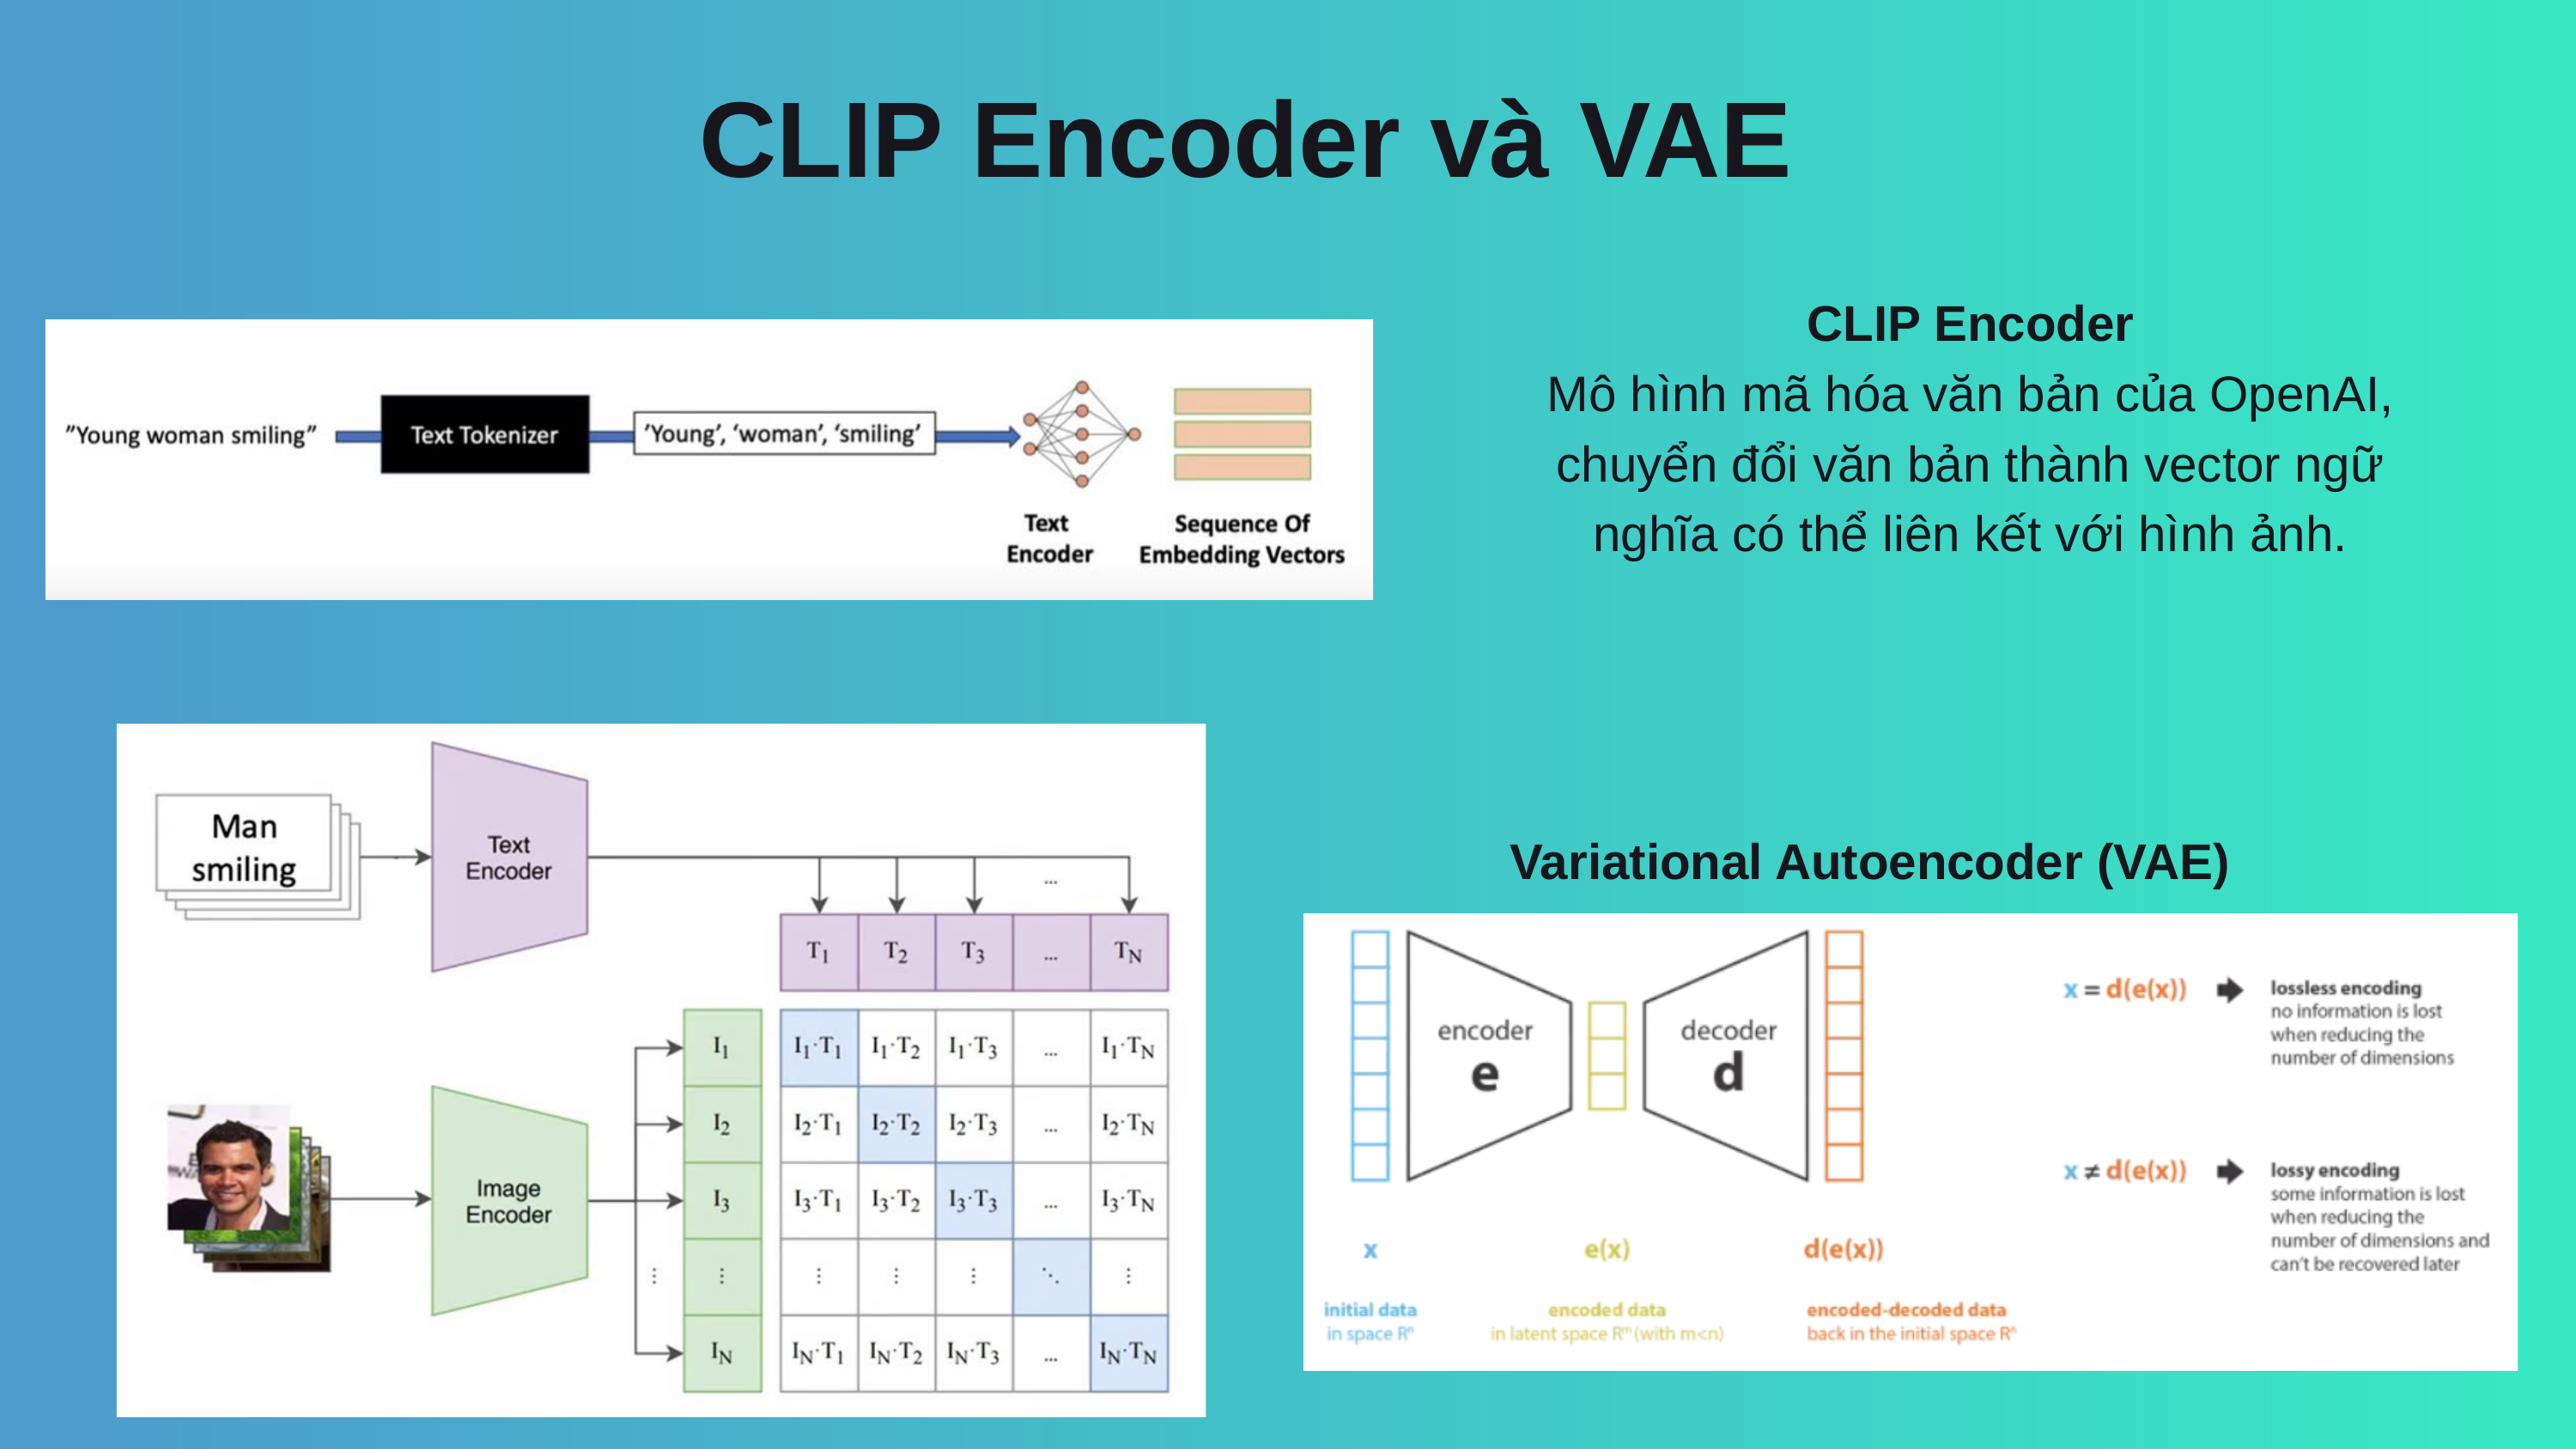

CLIP Encoder và VAE
CLIP Encoder
Mô hình mã hóa văn bản của OpenAI, chuyển đổi văn bản thành vector ngữ nghĩa có thể liên kết với hình ảnh.

Variational Autoencoder (VAE)